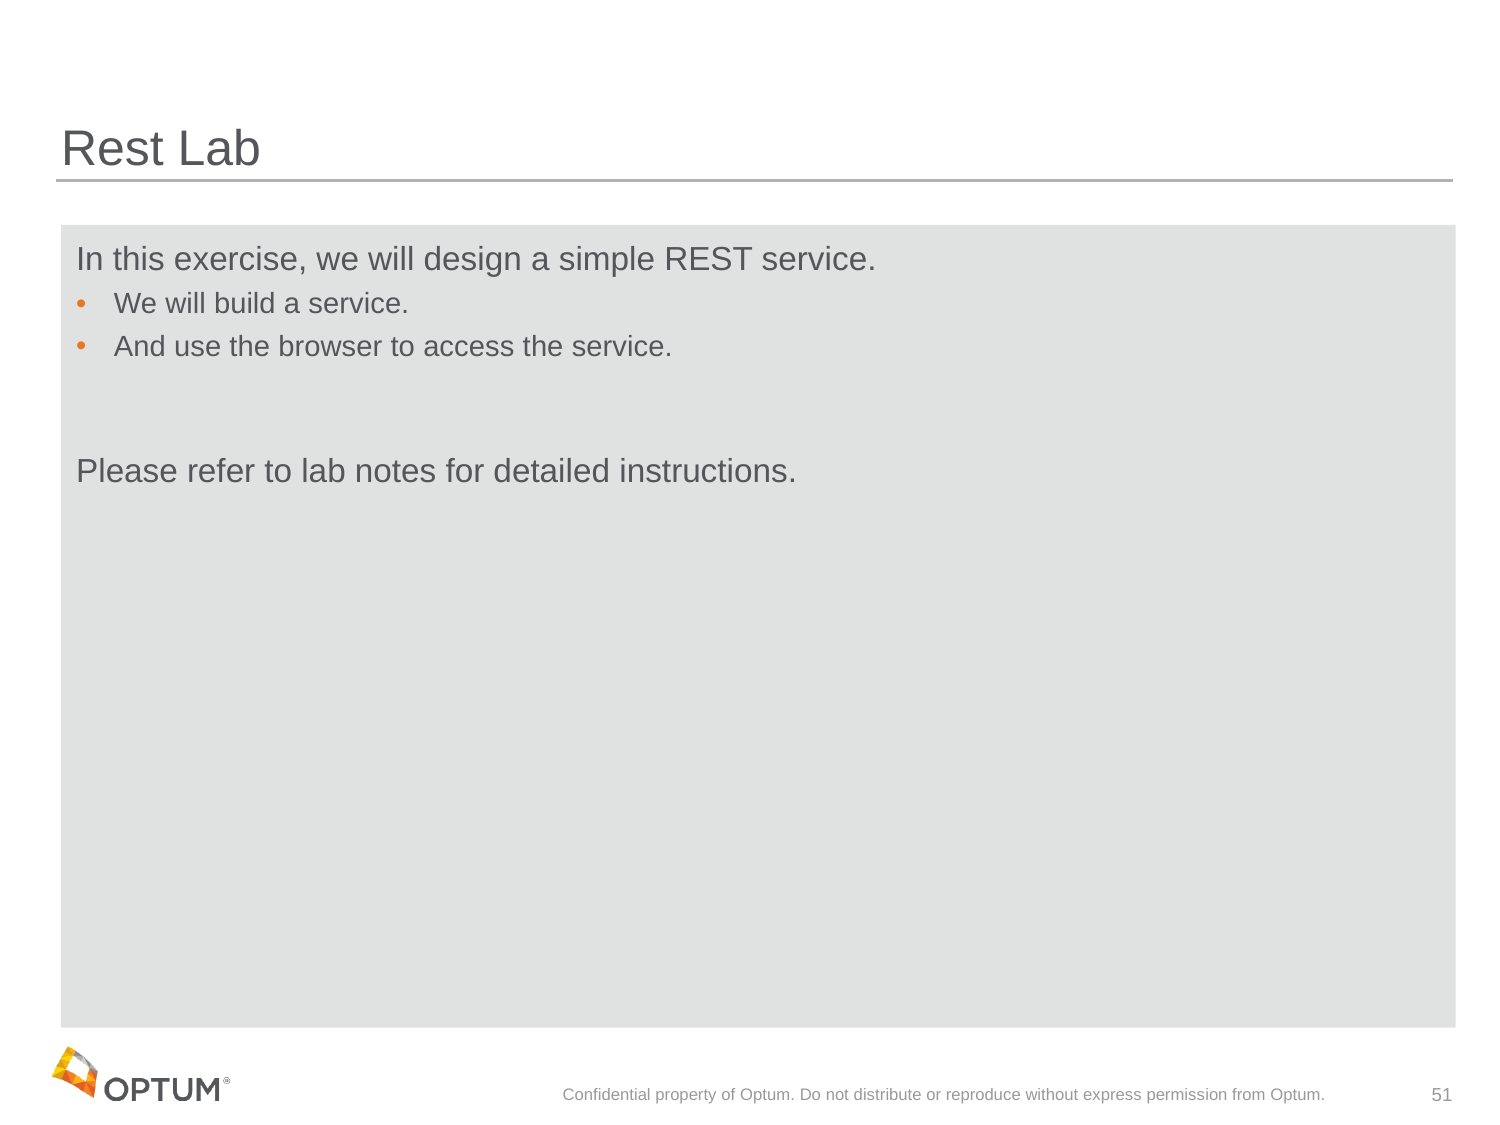

# Rest Lab
In this exercise, we will design a simple REST service.
We will build a service.
And use the browser to access the service.

Please refer to lab notes for detailed instructions.
Confidential property of Optum. Do not distribute or reproduce without express permission from Optum.
51